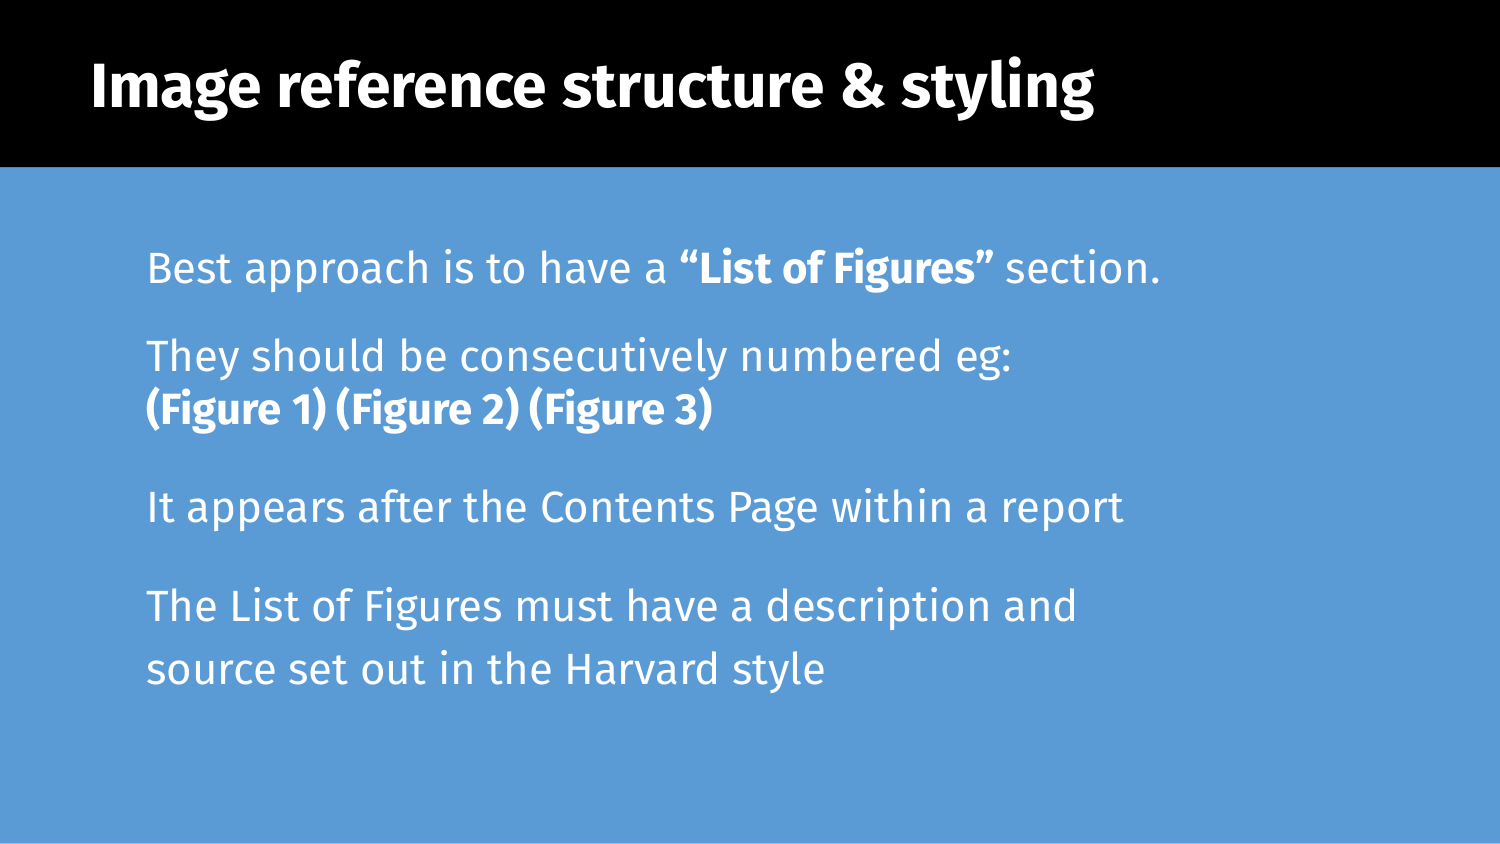

Image reference structure & styling
Best approach is to have a “List of Figures” section.

They should be consecutively numbered eg:
(Figure 1) (Figure 2) (Figure 3)

It appears after the Contents Page within a report
The List of Figures must have a description and source set out in the Harvard style